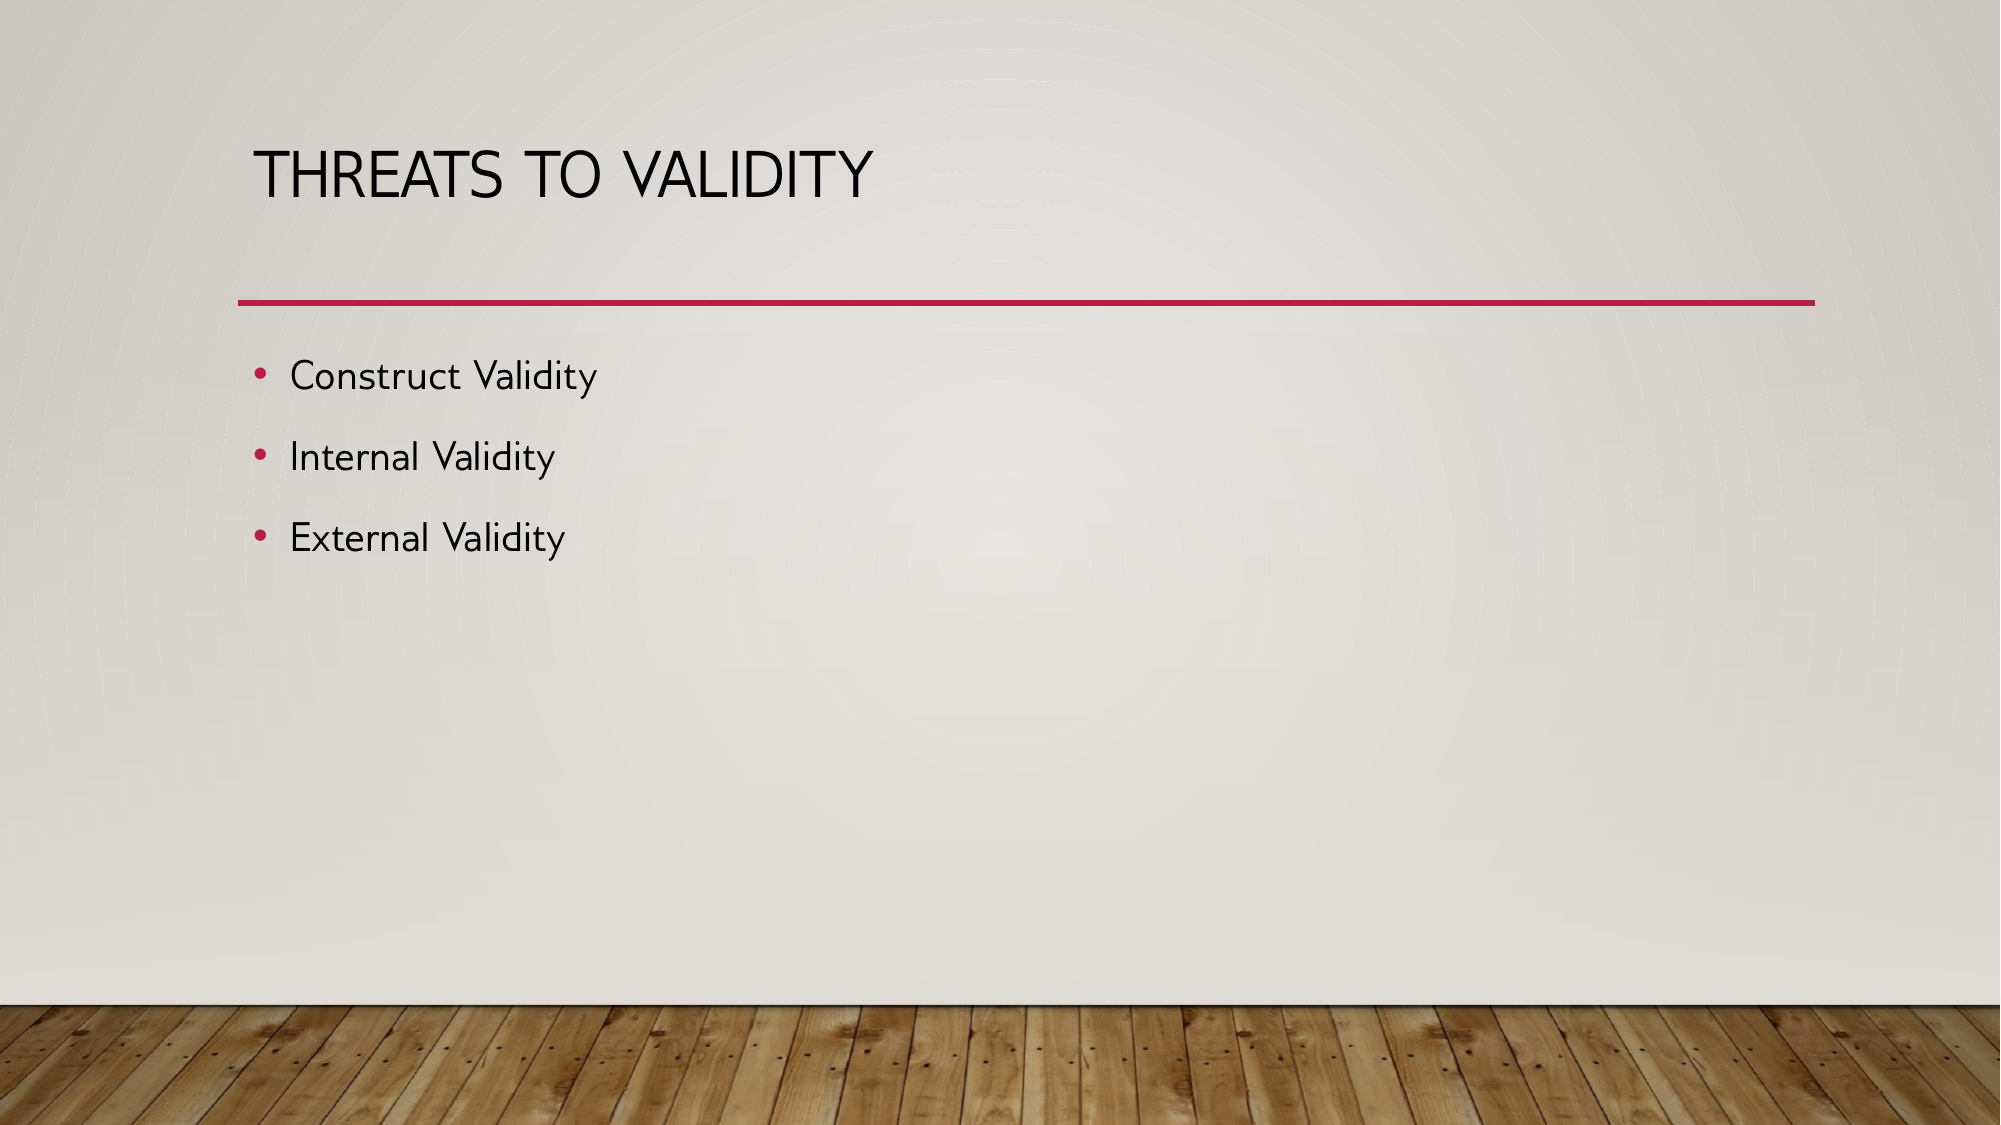

# Threats to Validity
Construct Validity
Internal Validity
External Validity